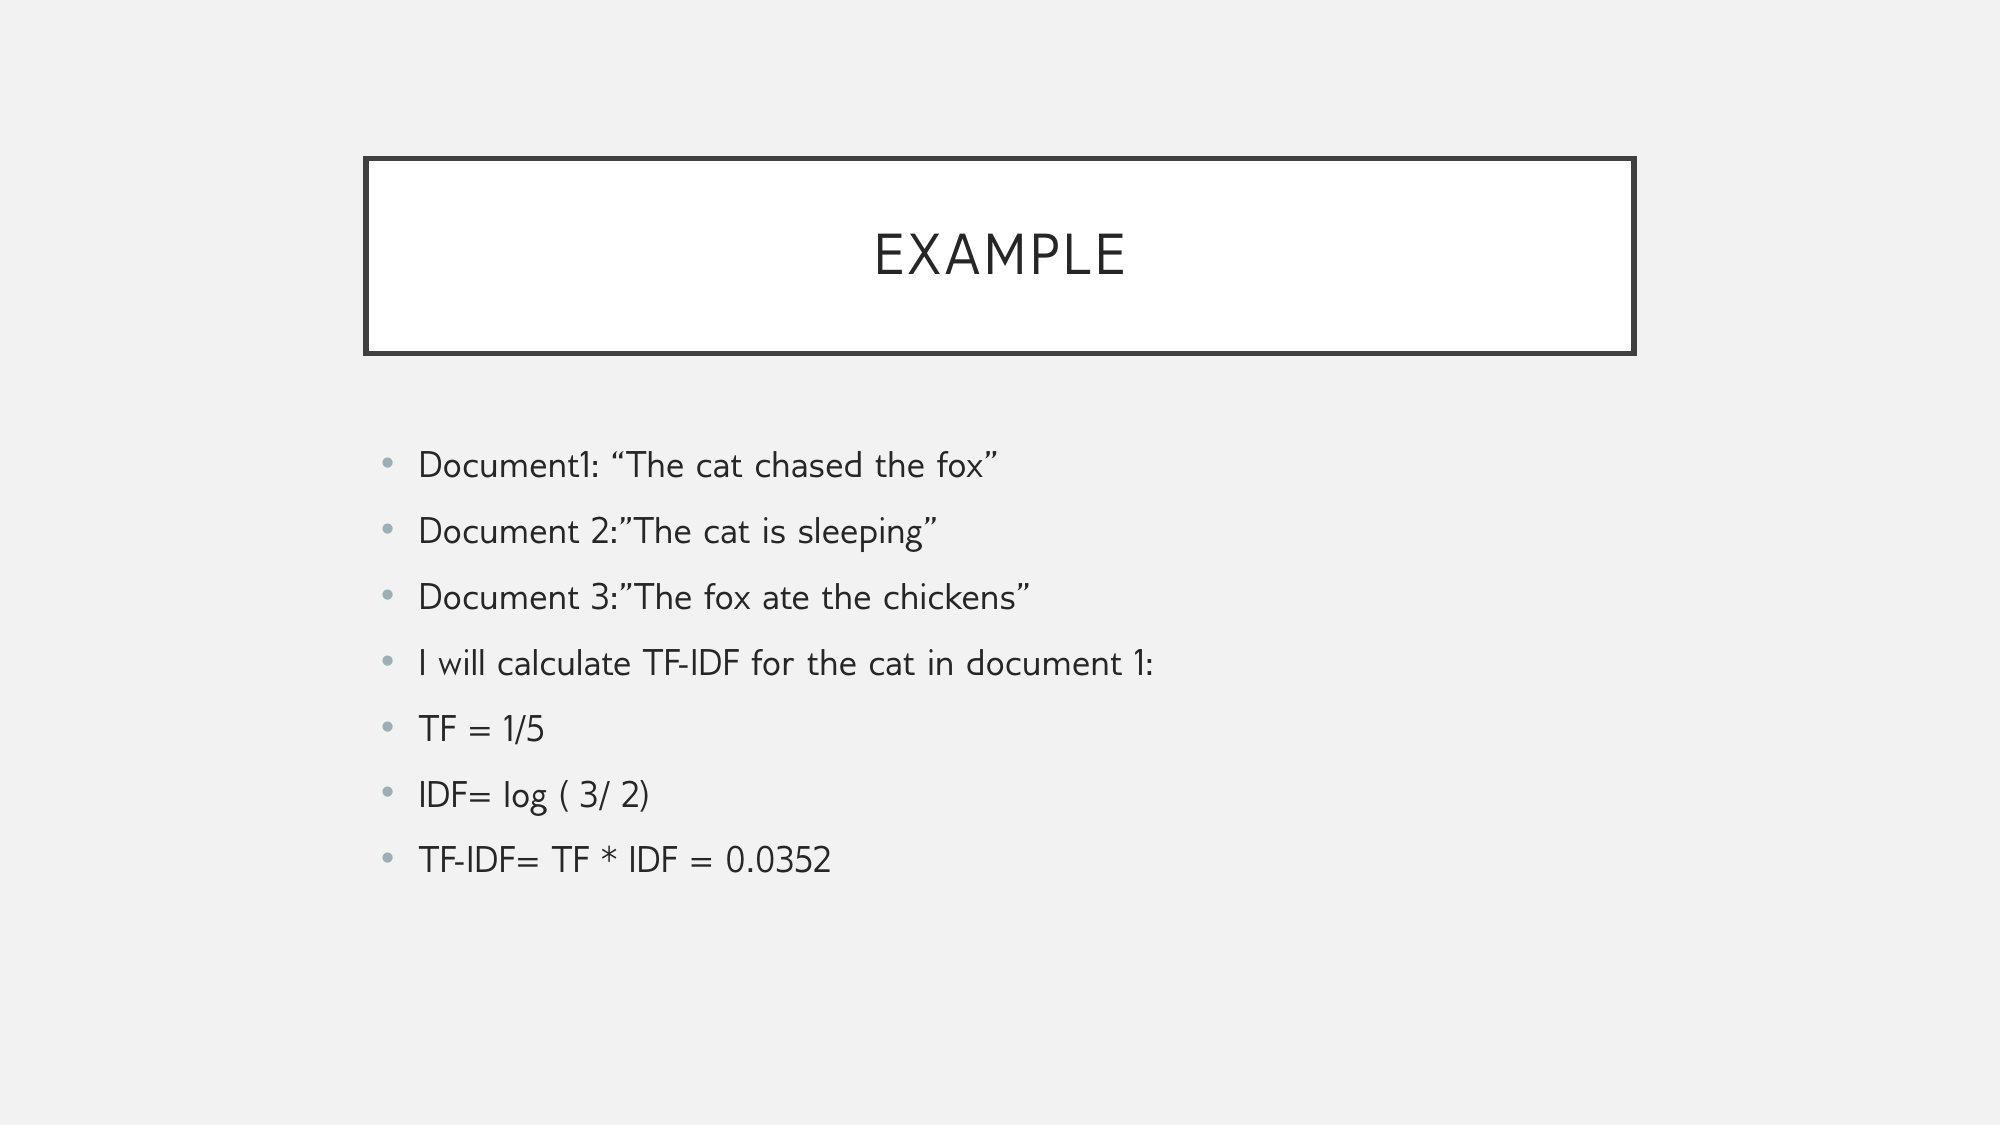

# Example
Document1: “The cat chased the fox”
Document 2:”The cat is sleeping”
Document 3:”The fox ate the chickens”
I will calculate TF-IDF for the cat in document 1:
TF = 1/5
IDF= log ( 3/ 2)
TF-IDF= TF * IDF = 0.0352